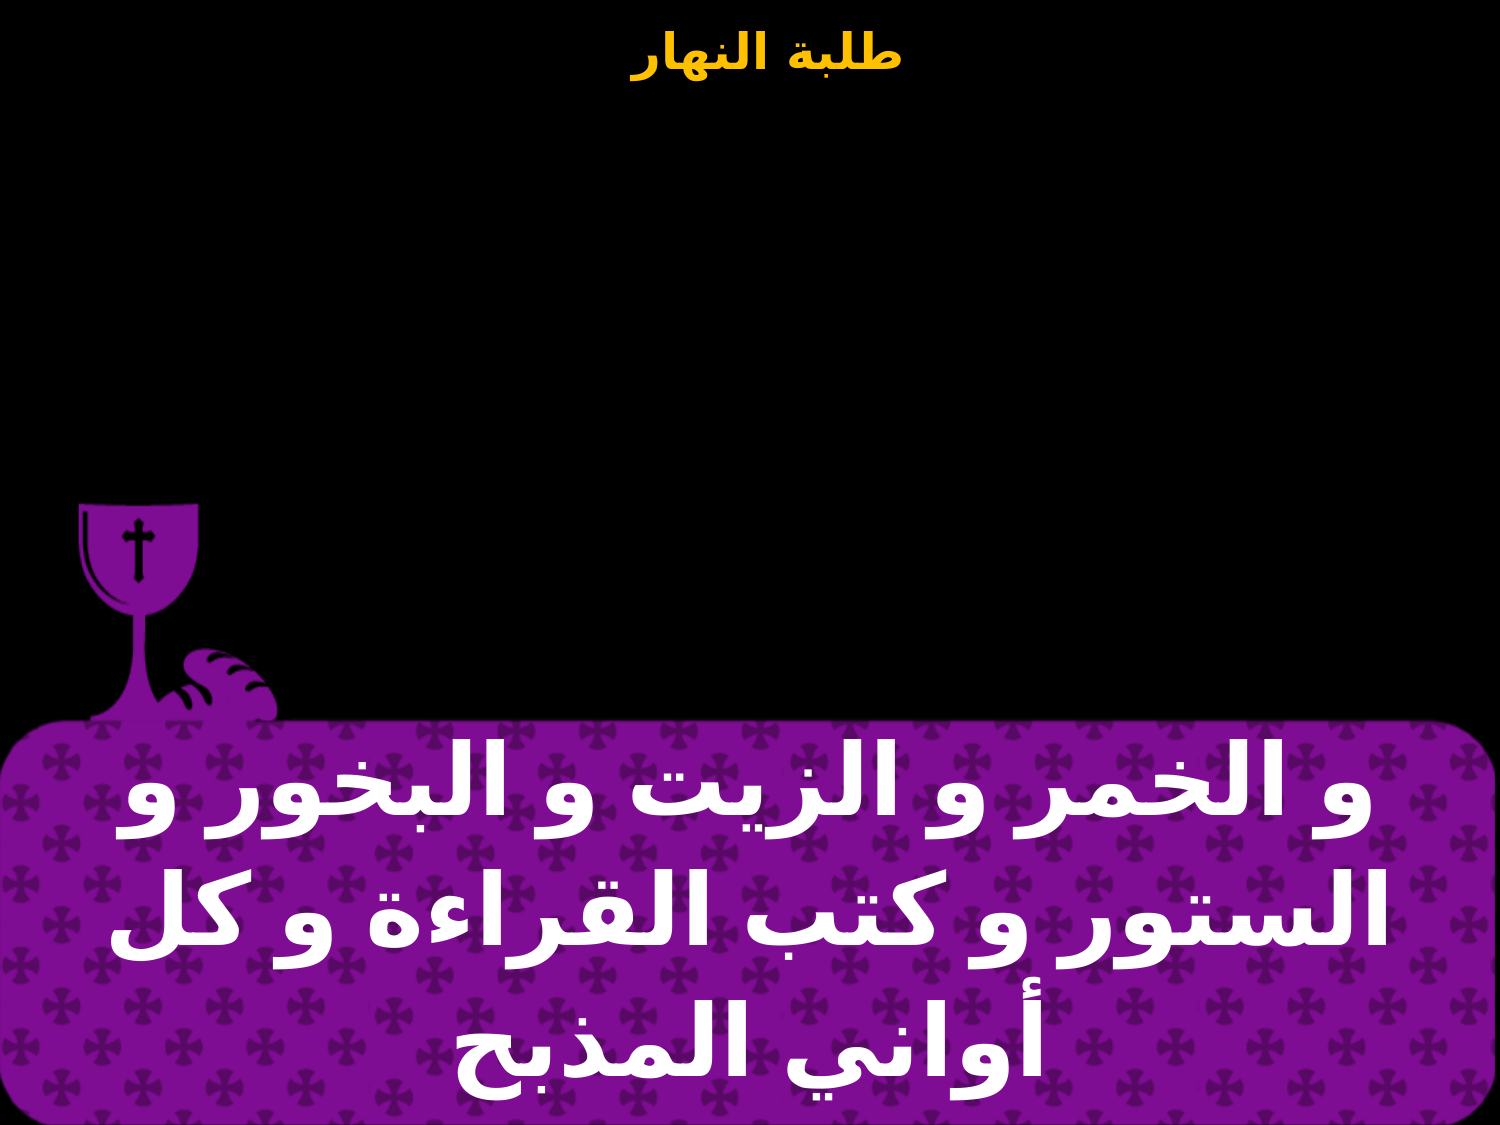

| و الخمر و الزيت و البخور و الستور و كتب القراءة و كل أواني المذبح |
| --- |
#